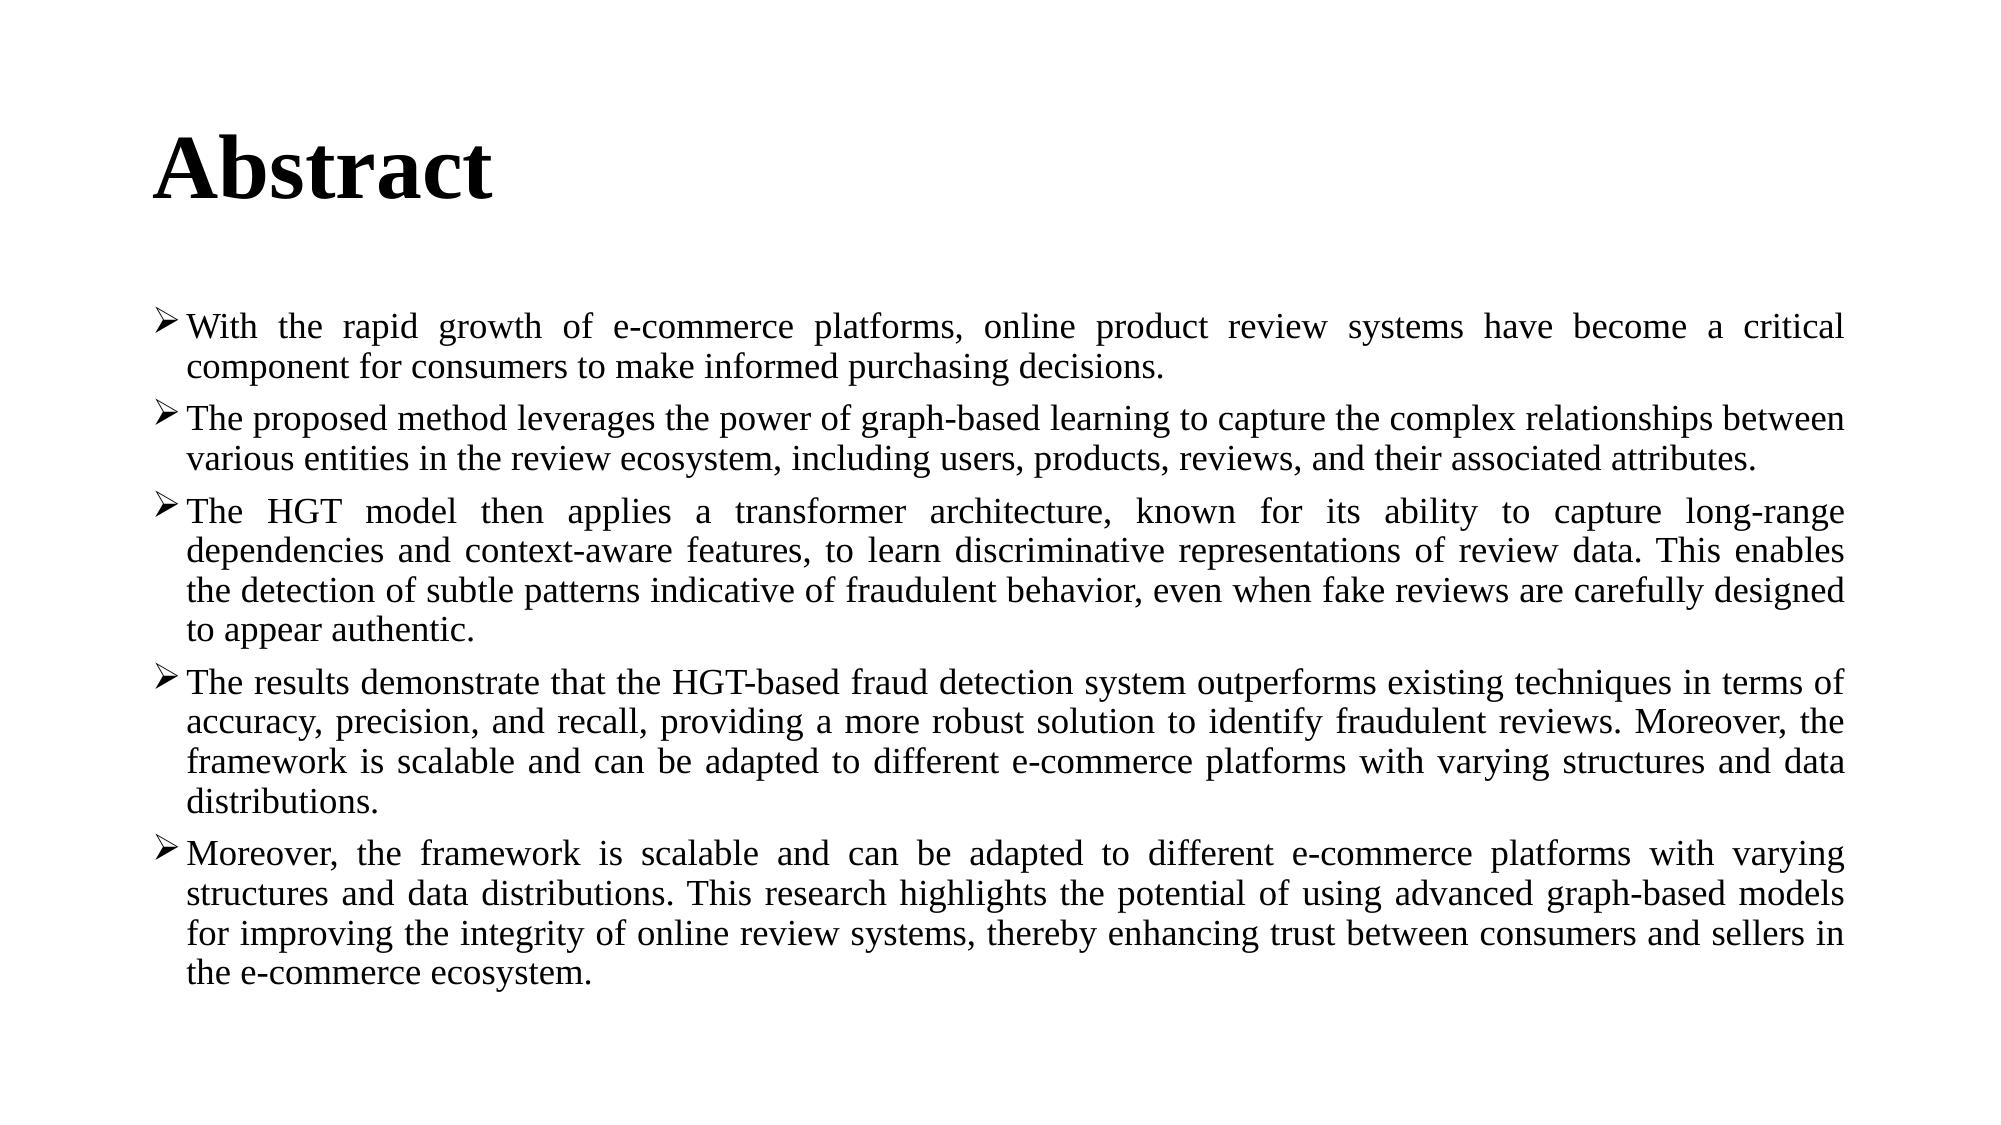

# Abstract
With the rapid growth of e-commerce platforms, online product review systems have become a critical component for consumers to make informed purchasing decisions.
The proposed method leverages the power of graph-based learning to capture the complex relationships between various entities in the review ecosystem, including users, products, reviews, and their associated attributes.
The HGT model then applies a transformer architecture, known for its ability to capture long-range dependencies and context-aware features, to learn discriminative representations of review data. This enables the detection of subtle patterns indicative of fraudulent behavior, even when fake reviews are carefully designed to appear authentic.
The results demonstrate that the HGT-based fraud detection system outperforms existing techniques in terms of accuracy, precision, and recall, providing a more robust solution to identify fraudulent reviews. Moreover, the framework is scalable and can be adapted to different e-commerce platforms with varying structures and data distributions.
Moreover, the framework is scalable and can be adapted to different e-commerce platforms with varying structures and data distributions. This research highlights the potential of using advanced graph-based models for improving the integrity of online review systems, thereby enhancing trust between consumers and sellers in the e-commerce ecosystem.